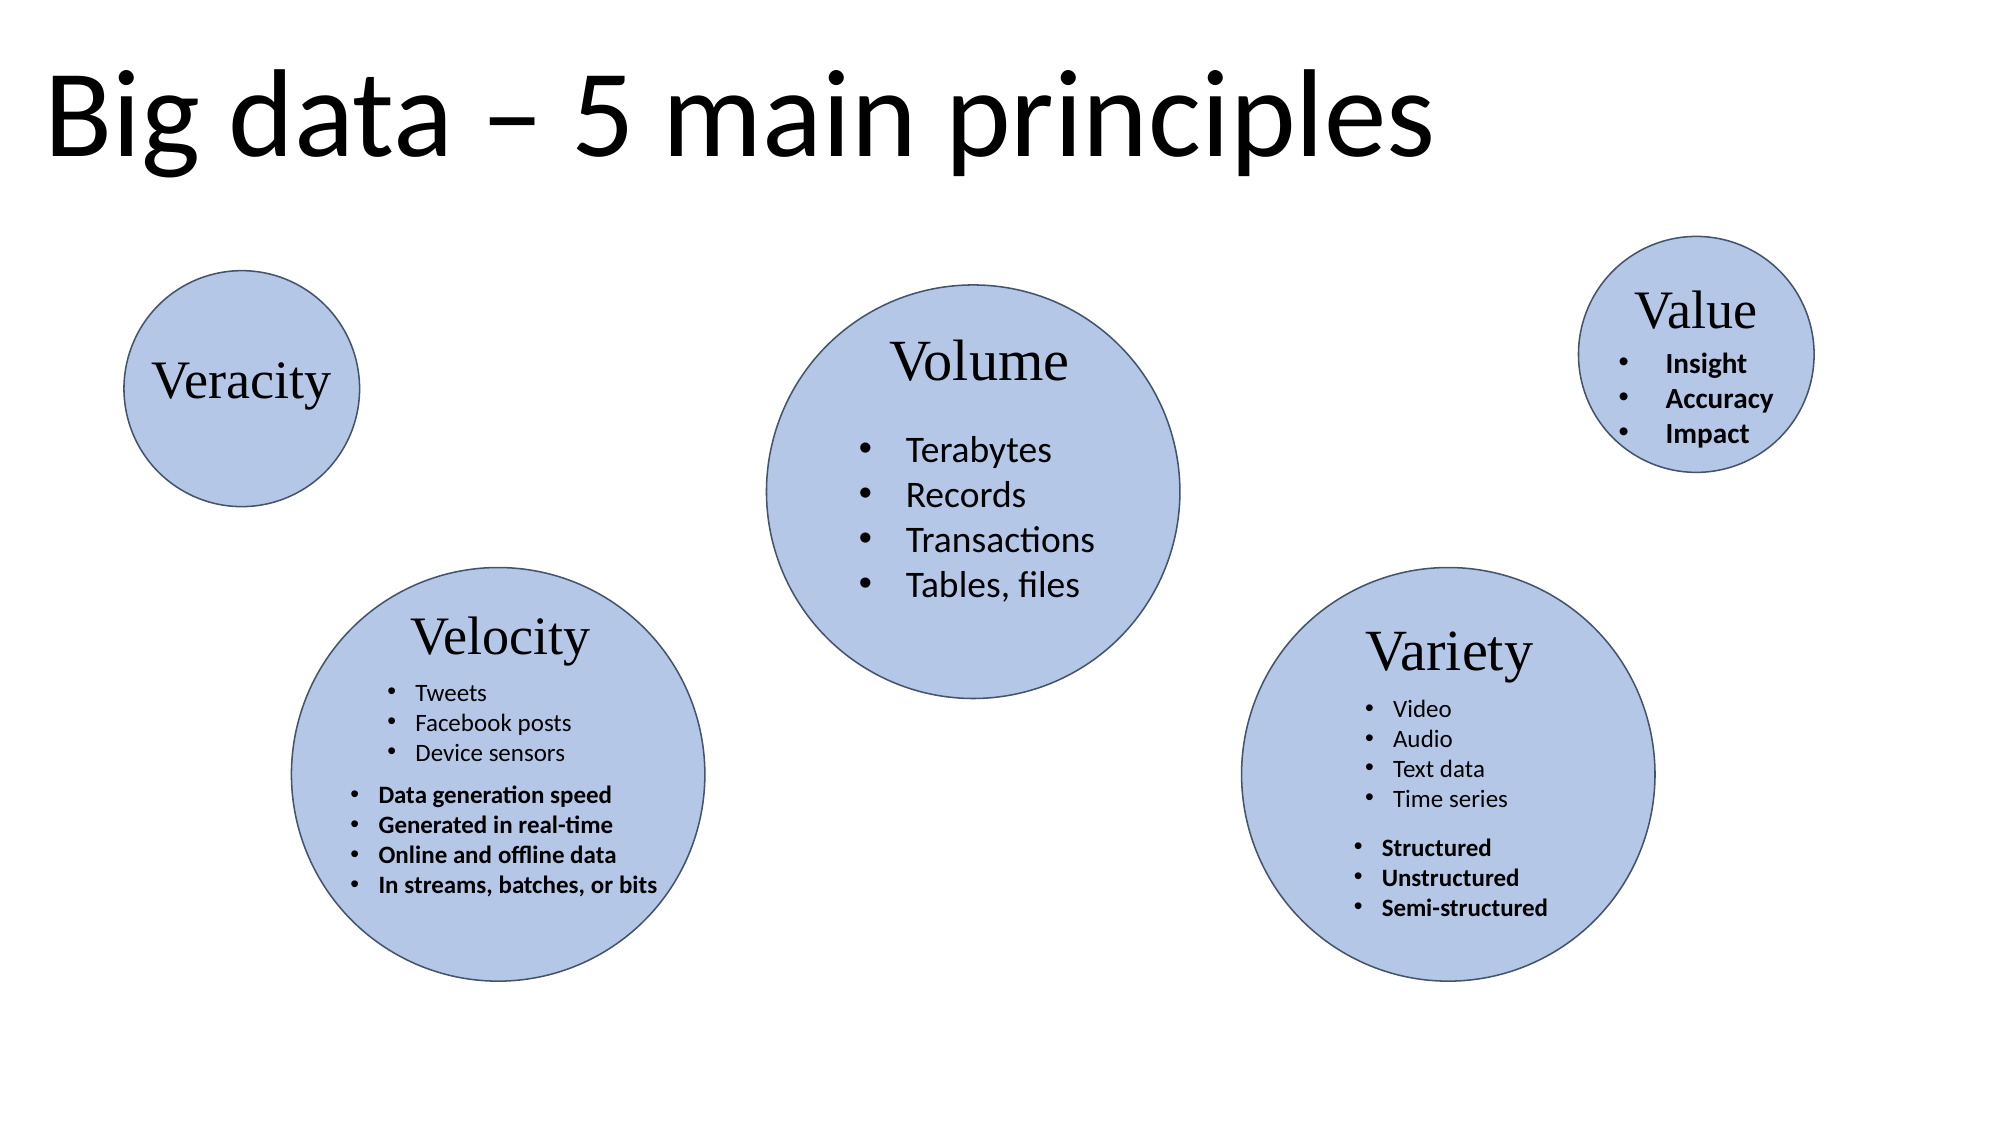

Big data – 5 main principles

Value

Volume
Veracity
Insight
Accuracy
Impact
Terabytes
Records
Transactions
Tables, files

Velocity
Variety
Tweets
Facebook posts
Device sensors
Video
Audio
Text data
Time series
Data generation speed
Generated in real-time
Online and offline data
In streams, batches, or bits
Structured
Unstructured
Semi-structured